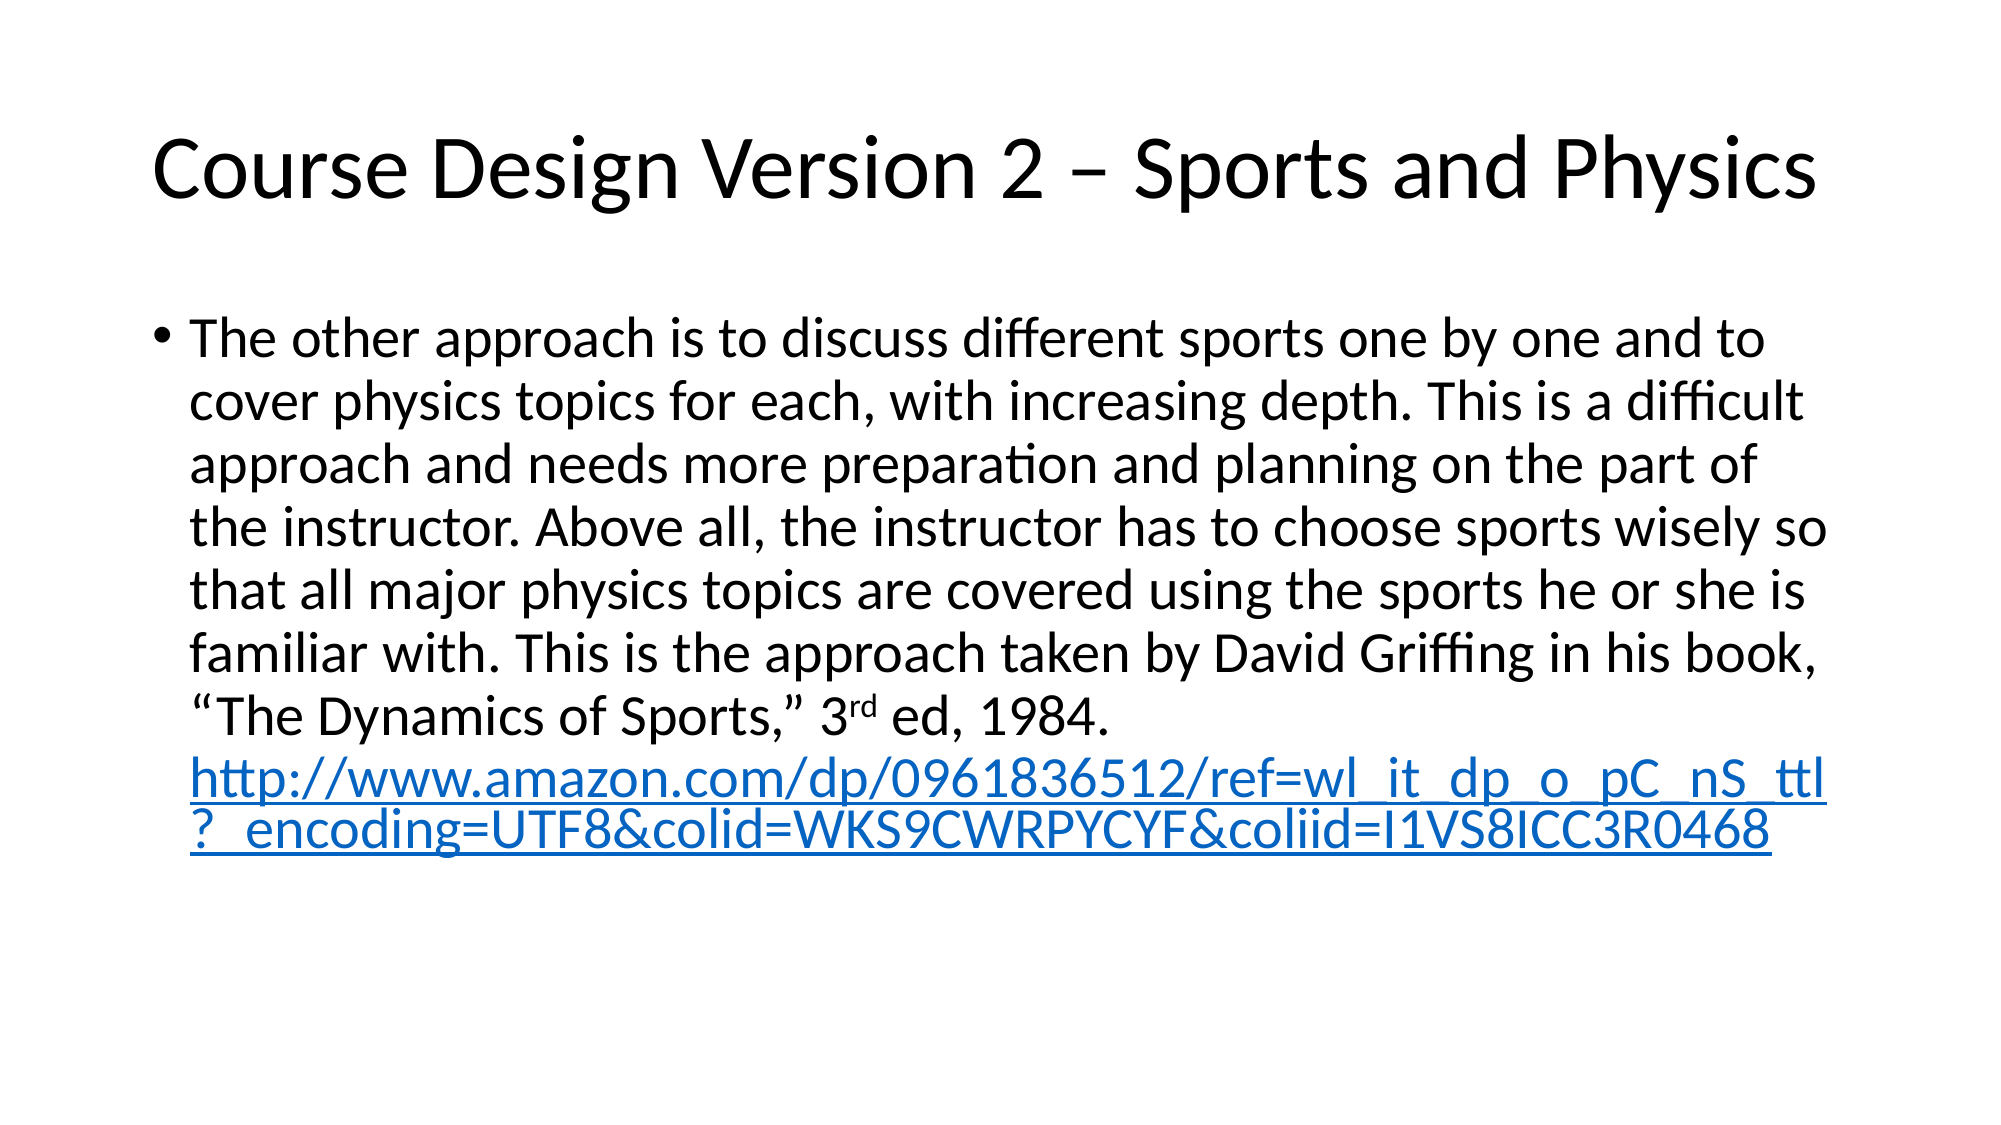

# Course Design Version 2 – Sports and Physics
The other approach is to discuss different sports one by one and to cover physics topics for each, with increasing depth. This is a difficult approach and needs more preparation and planning on the part of the instructor. Above all, the instructor has to choose sports wisely so that all major physics topics are covered using the sports he or she is familiar with. This is the approach taken by David Griffing in his book, “The Dynamics of Sports,” 3rd ed, 1984. http://www.amazon.com/dp/0961836512/ref=wl_it_dp_o_pC_nS_ttl?_encoding=UTF8&colid=WKS9CWRPYCYF&coliid=I1VS8ICC3R0468